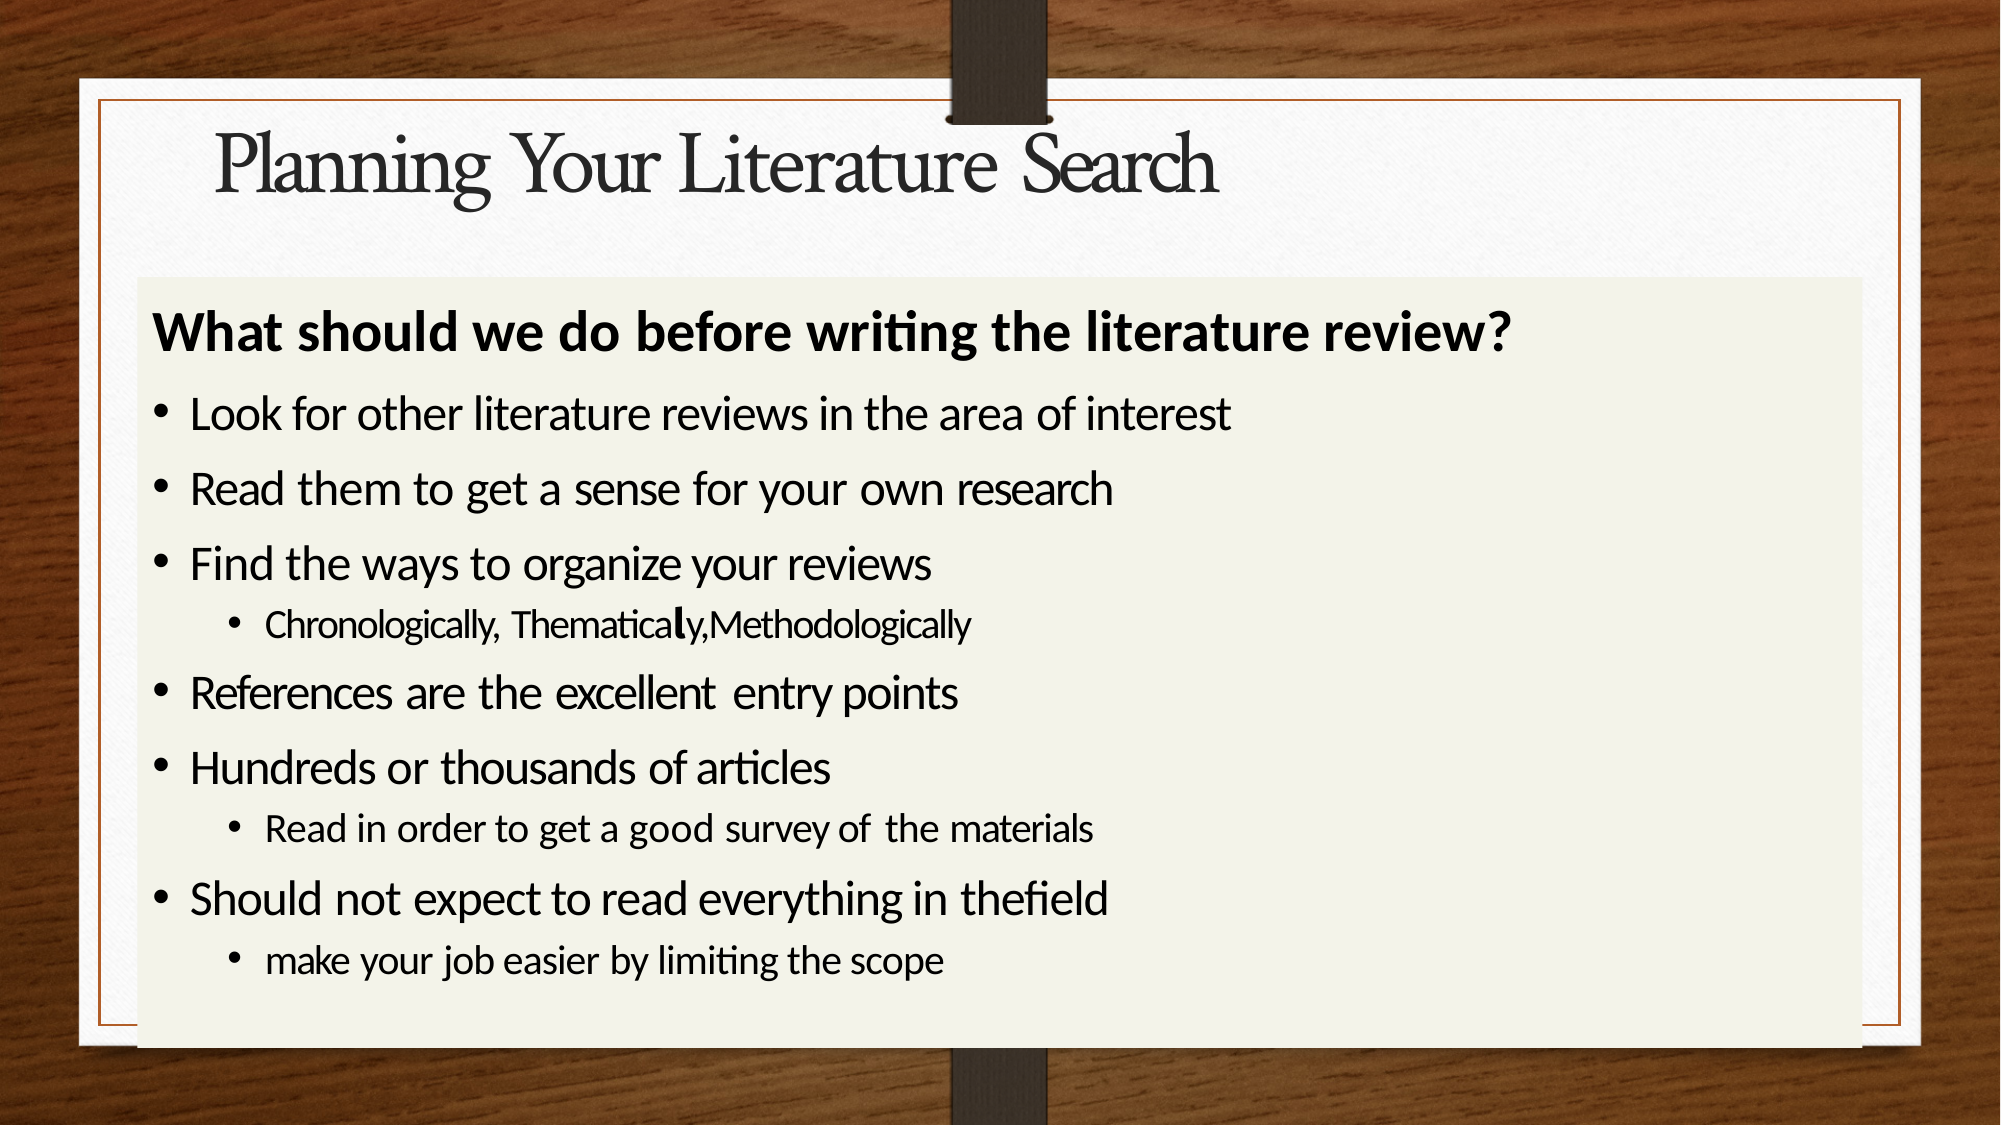

# Planning Your Literature Search
What should we do before writing the literature review?
Look for other literature reviews in the area of interest
Read them to get a sense for your own research
Find the ways to organize your reviews
Chronologically, Thematicaly,Methodologically
References are the excellent  entry points
Hundreds or thousands of articles
Read in order to get a good survey of  the materials
Should not expect to read everything in thefield
make your job easier by limiting the scope